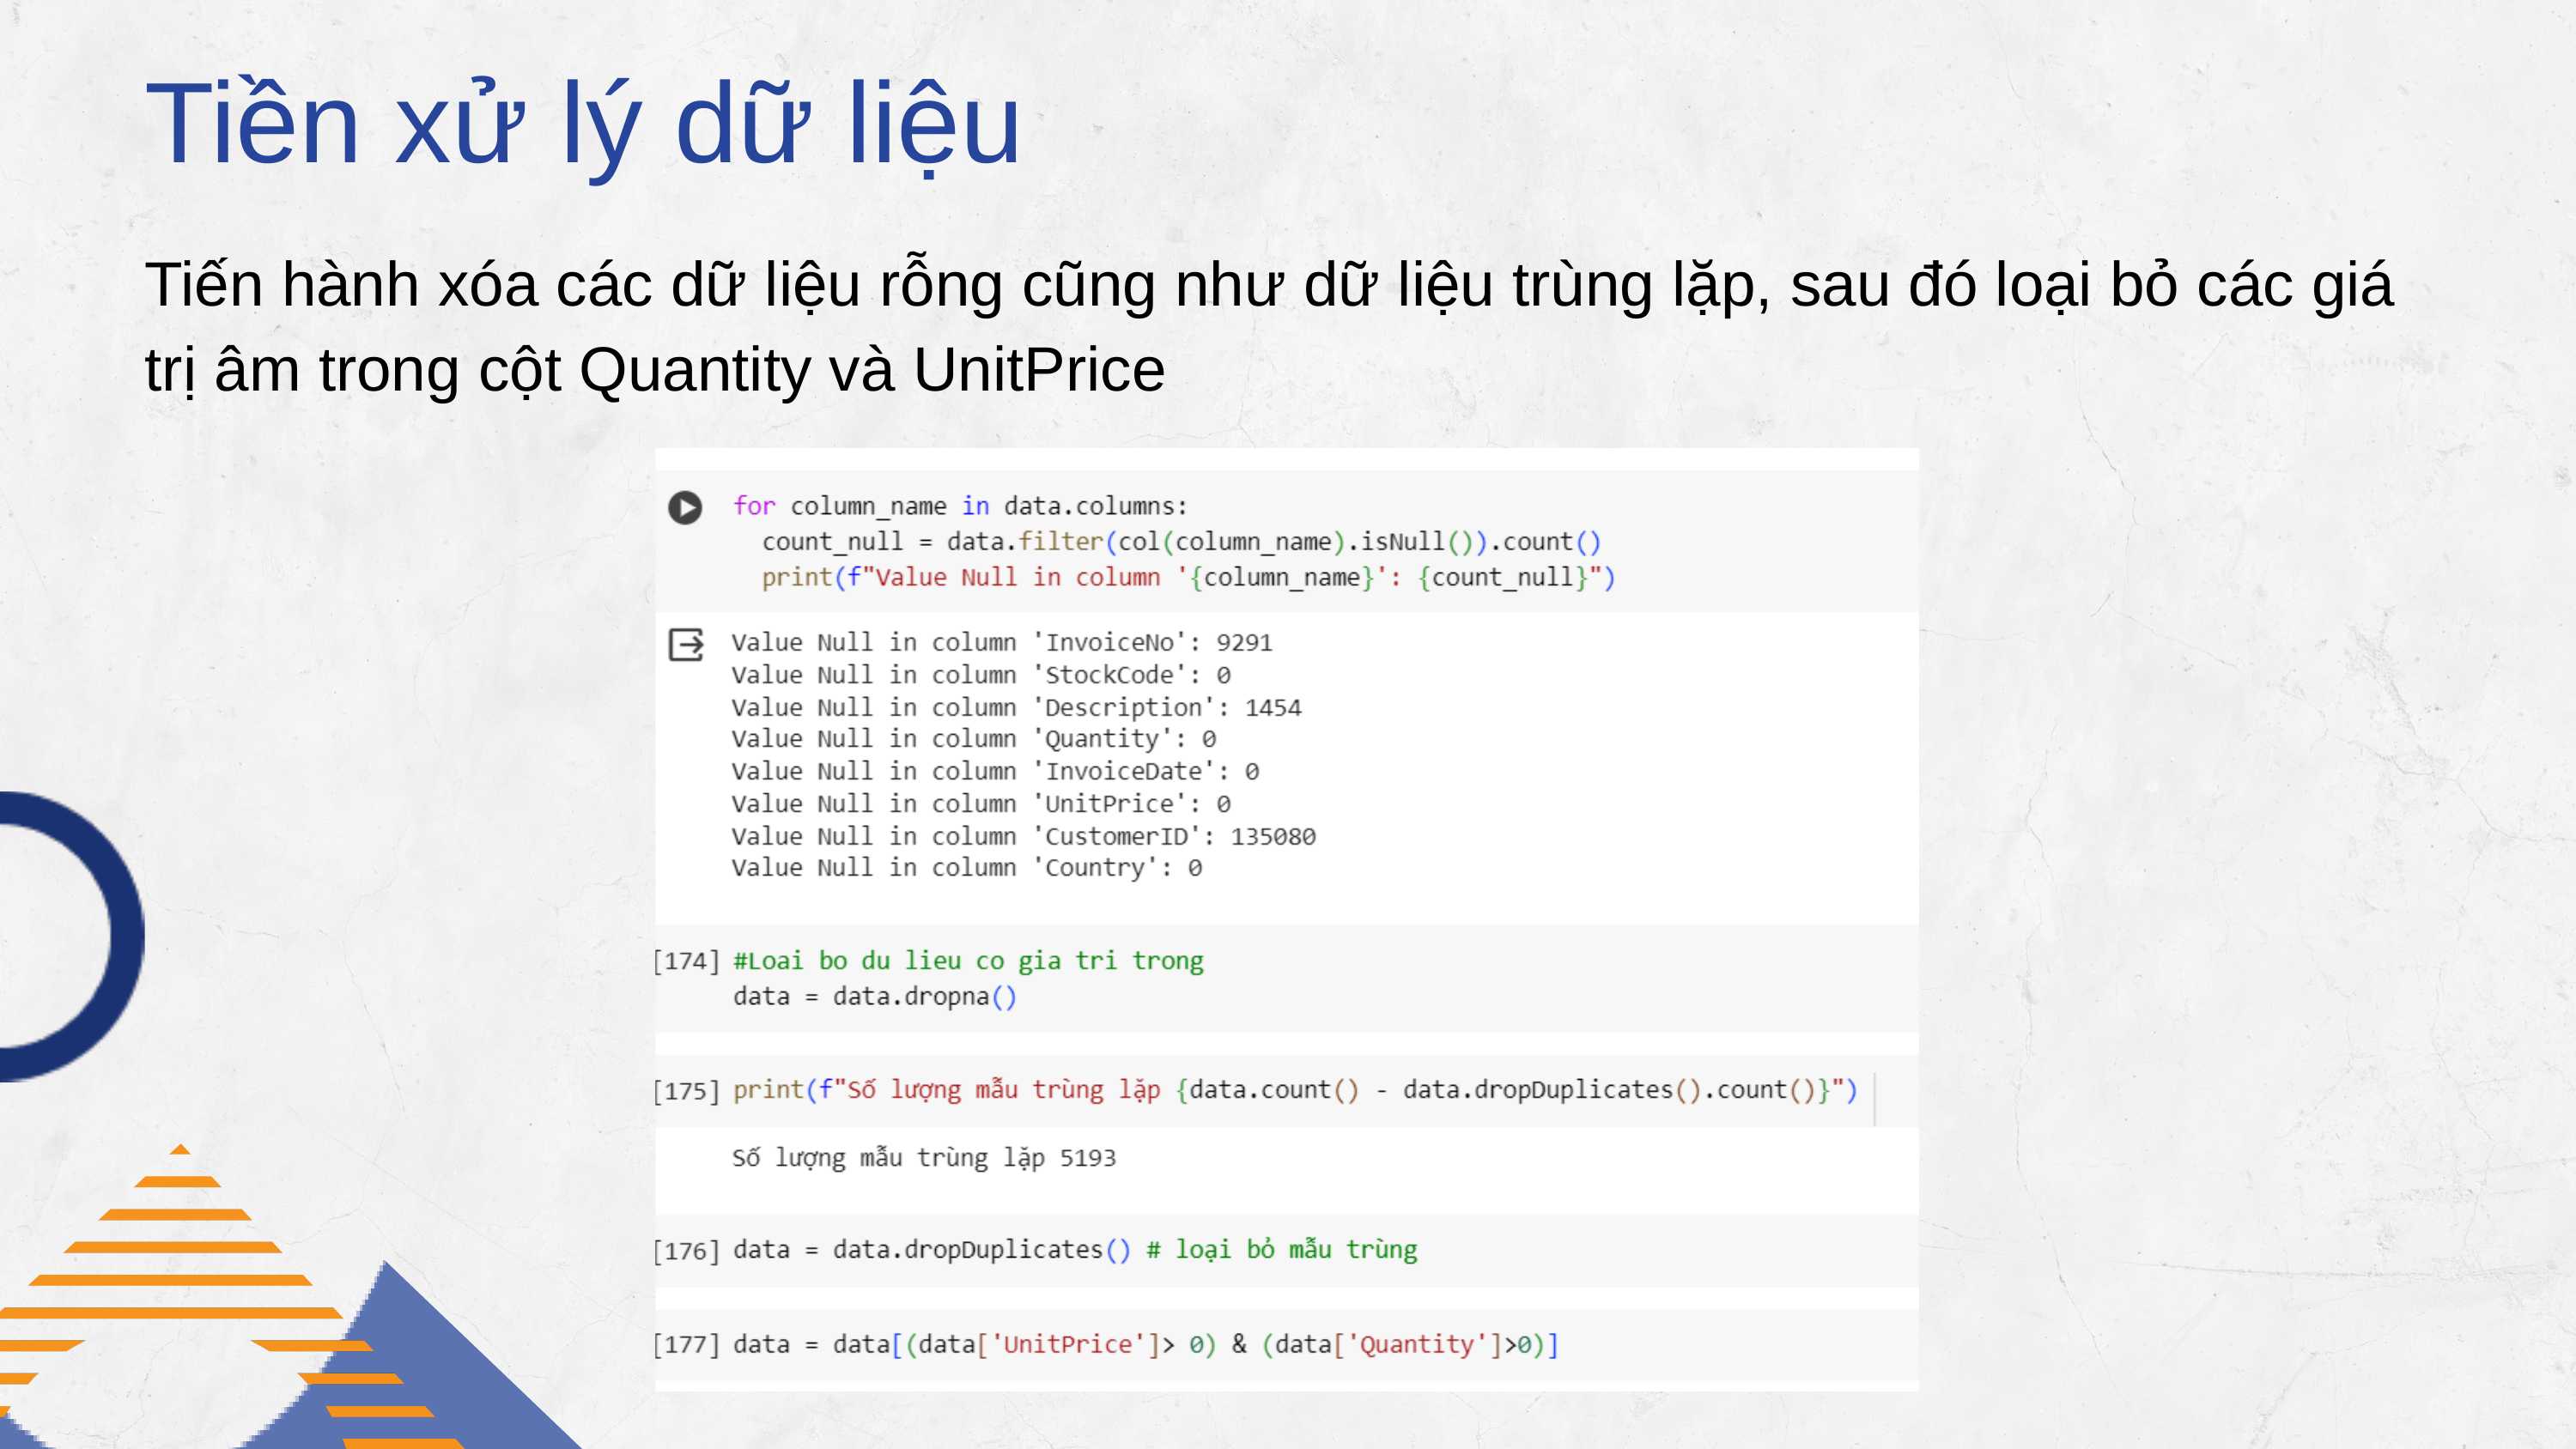

Tiền xử lý dữ liệu
Tiến hành xóa các dữ liệu rỗng cũng như dữ liệu trùng lặp, sau đó loại bỏ các giá trị âm trong cột Quantity và UnitPrice